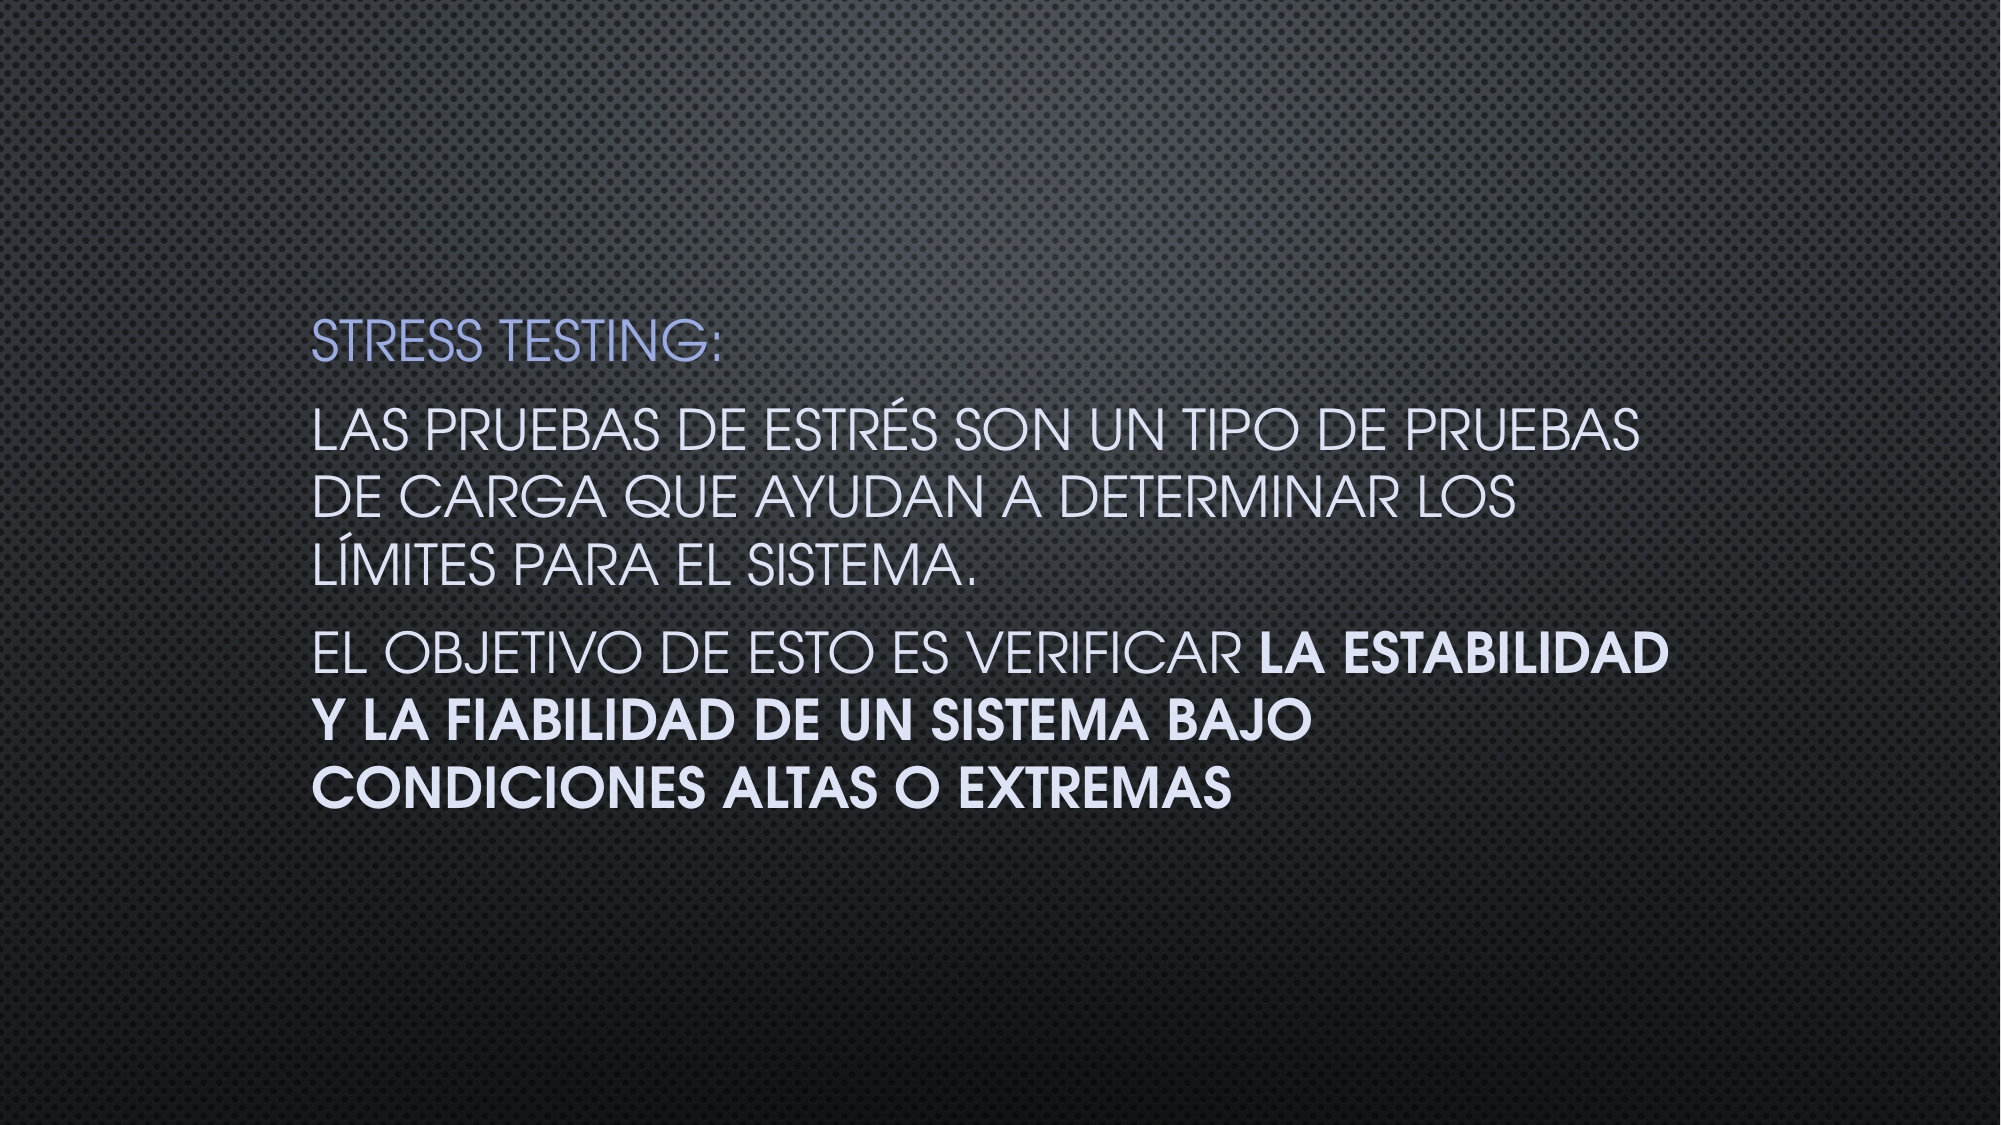

Stress testing:
las pruebas de estrés son un tipo de pruebas de carga que ayudan a determinar los límites para el sistema.
el objetivo de esto es verificar la estabilidad y la fiabilidad de un sistema bajo condiciones altas o extremas